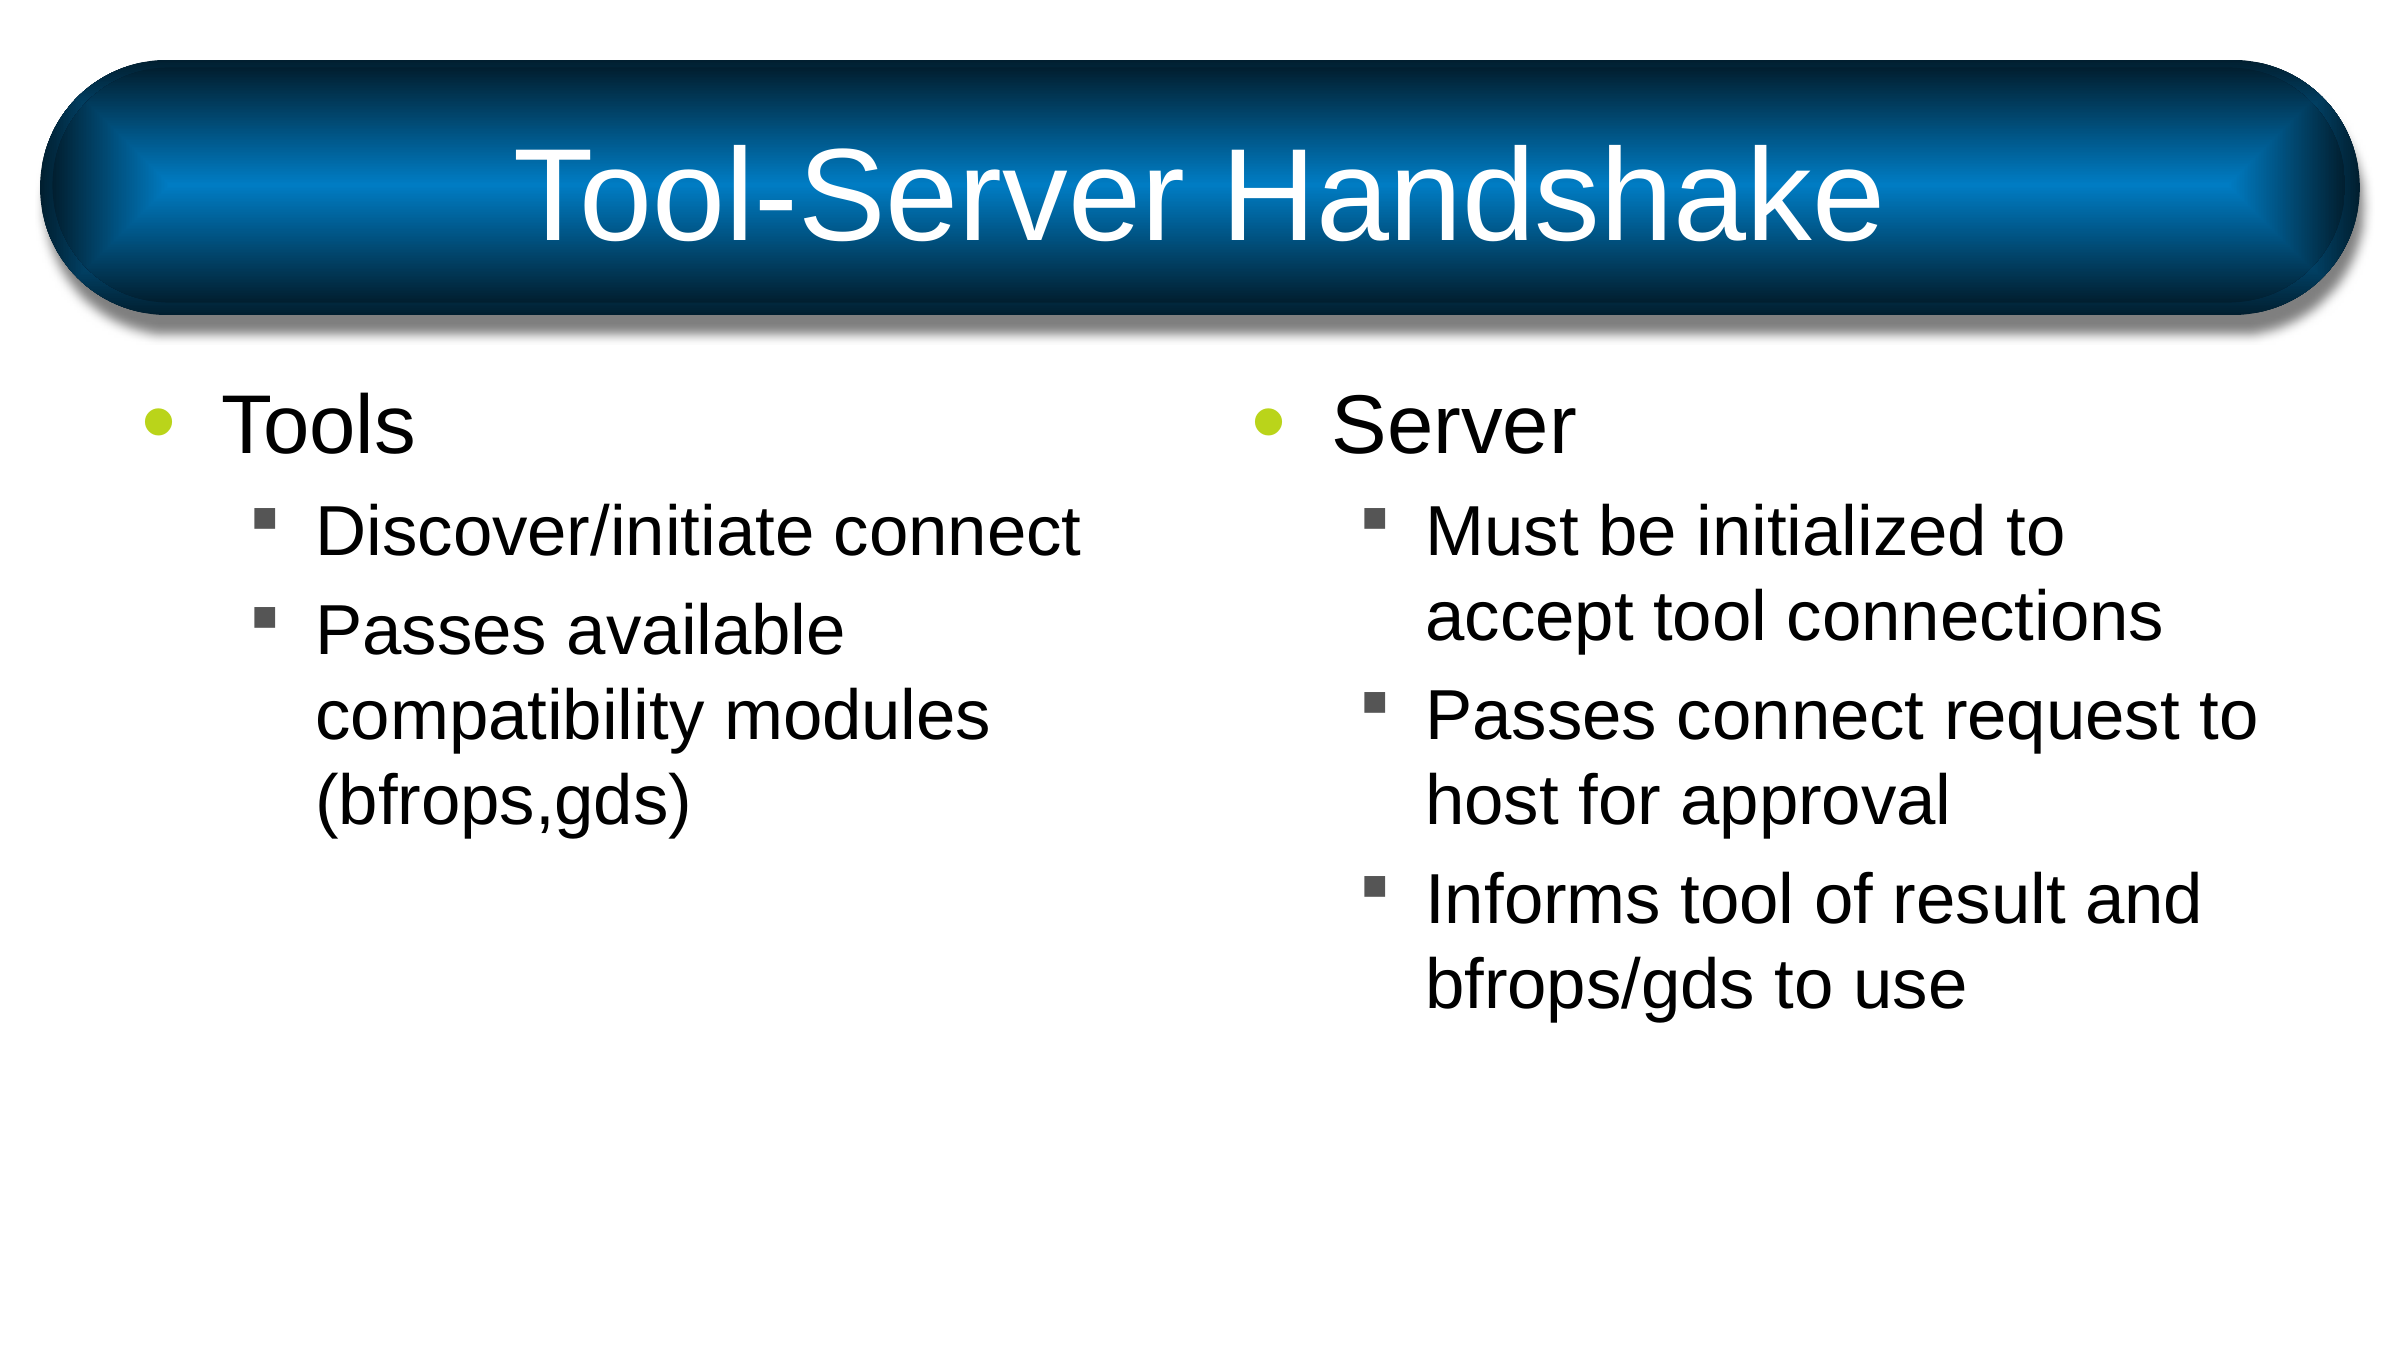

# Tool-Server Handshake
Tools
Discover/initiate connect
Passes available compatibility modules (bfrops,gds)
Server
Must be initialized to accept tool connections
Passes connect request to host for approval
Informs tool of result and bfrops/gds to use